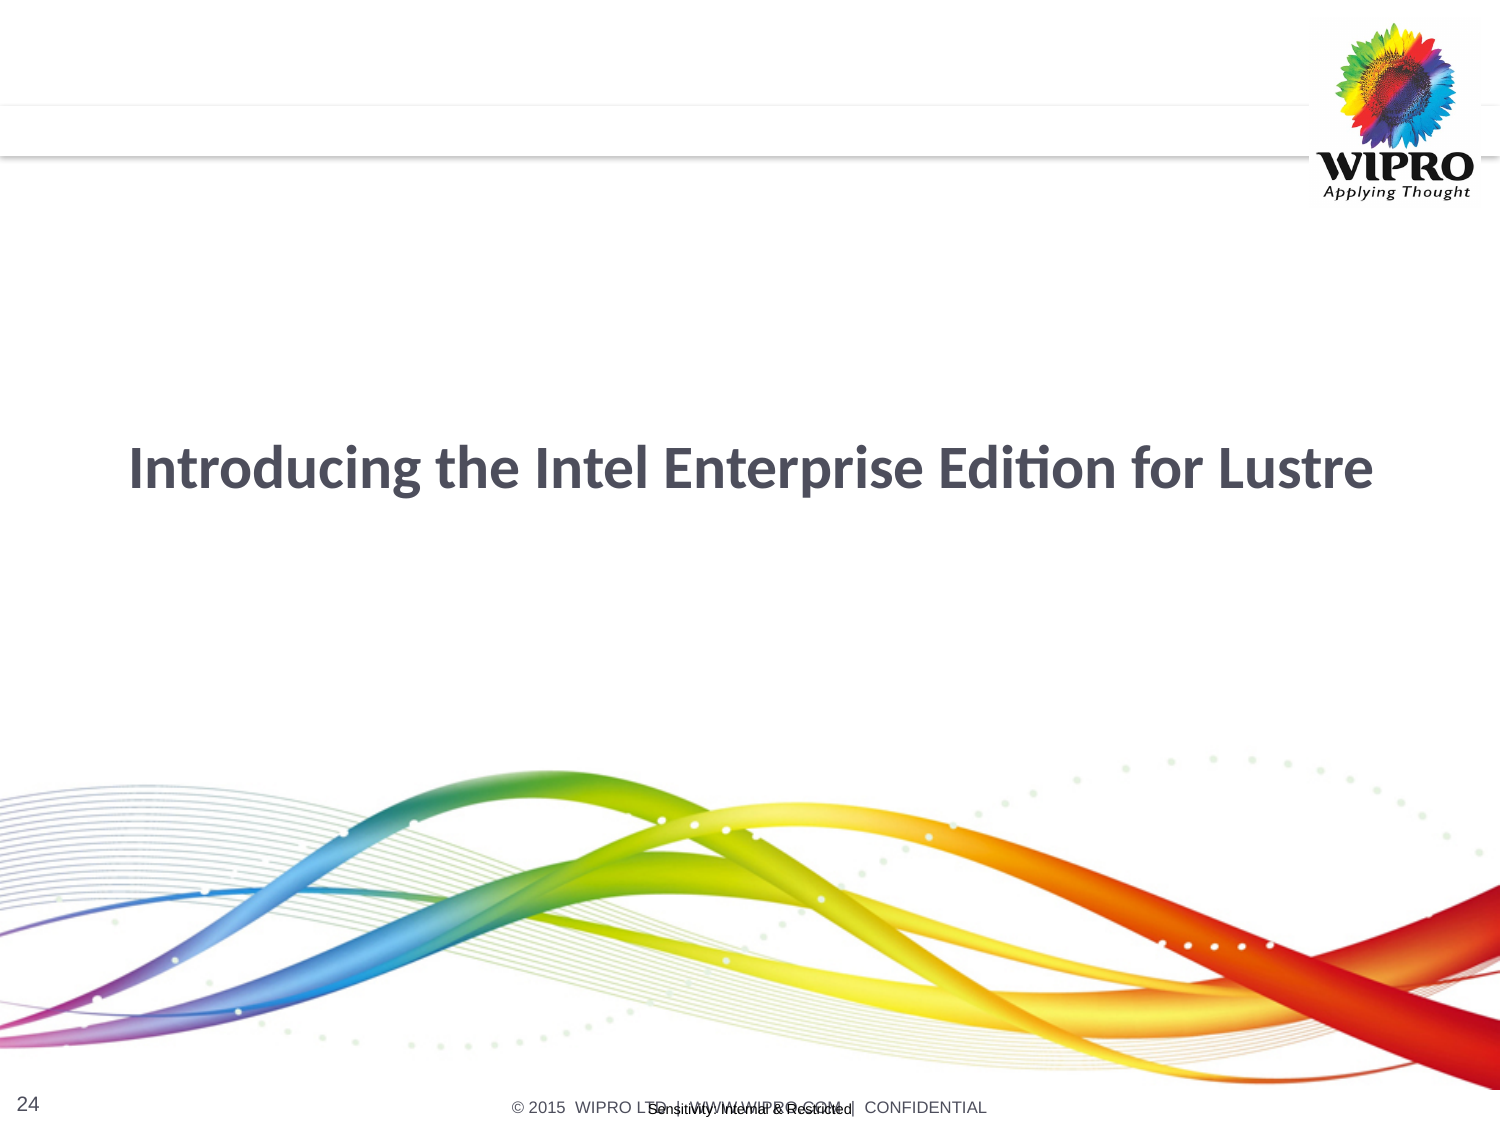

Introducing the Intel Enterprise Edition for Lustre